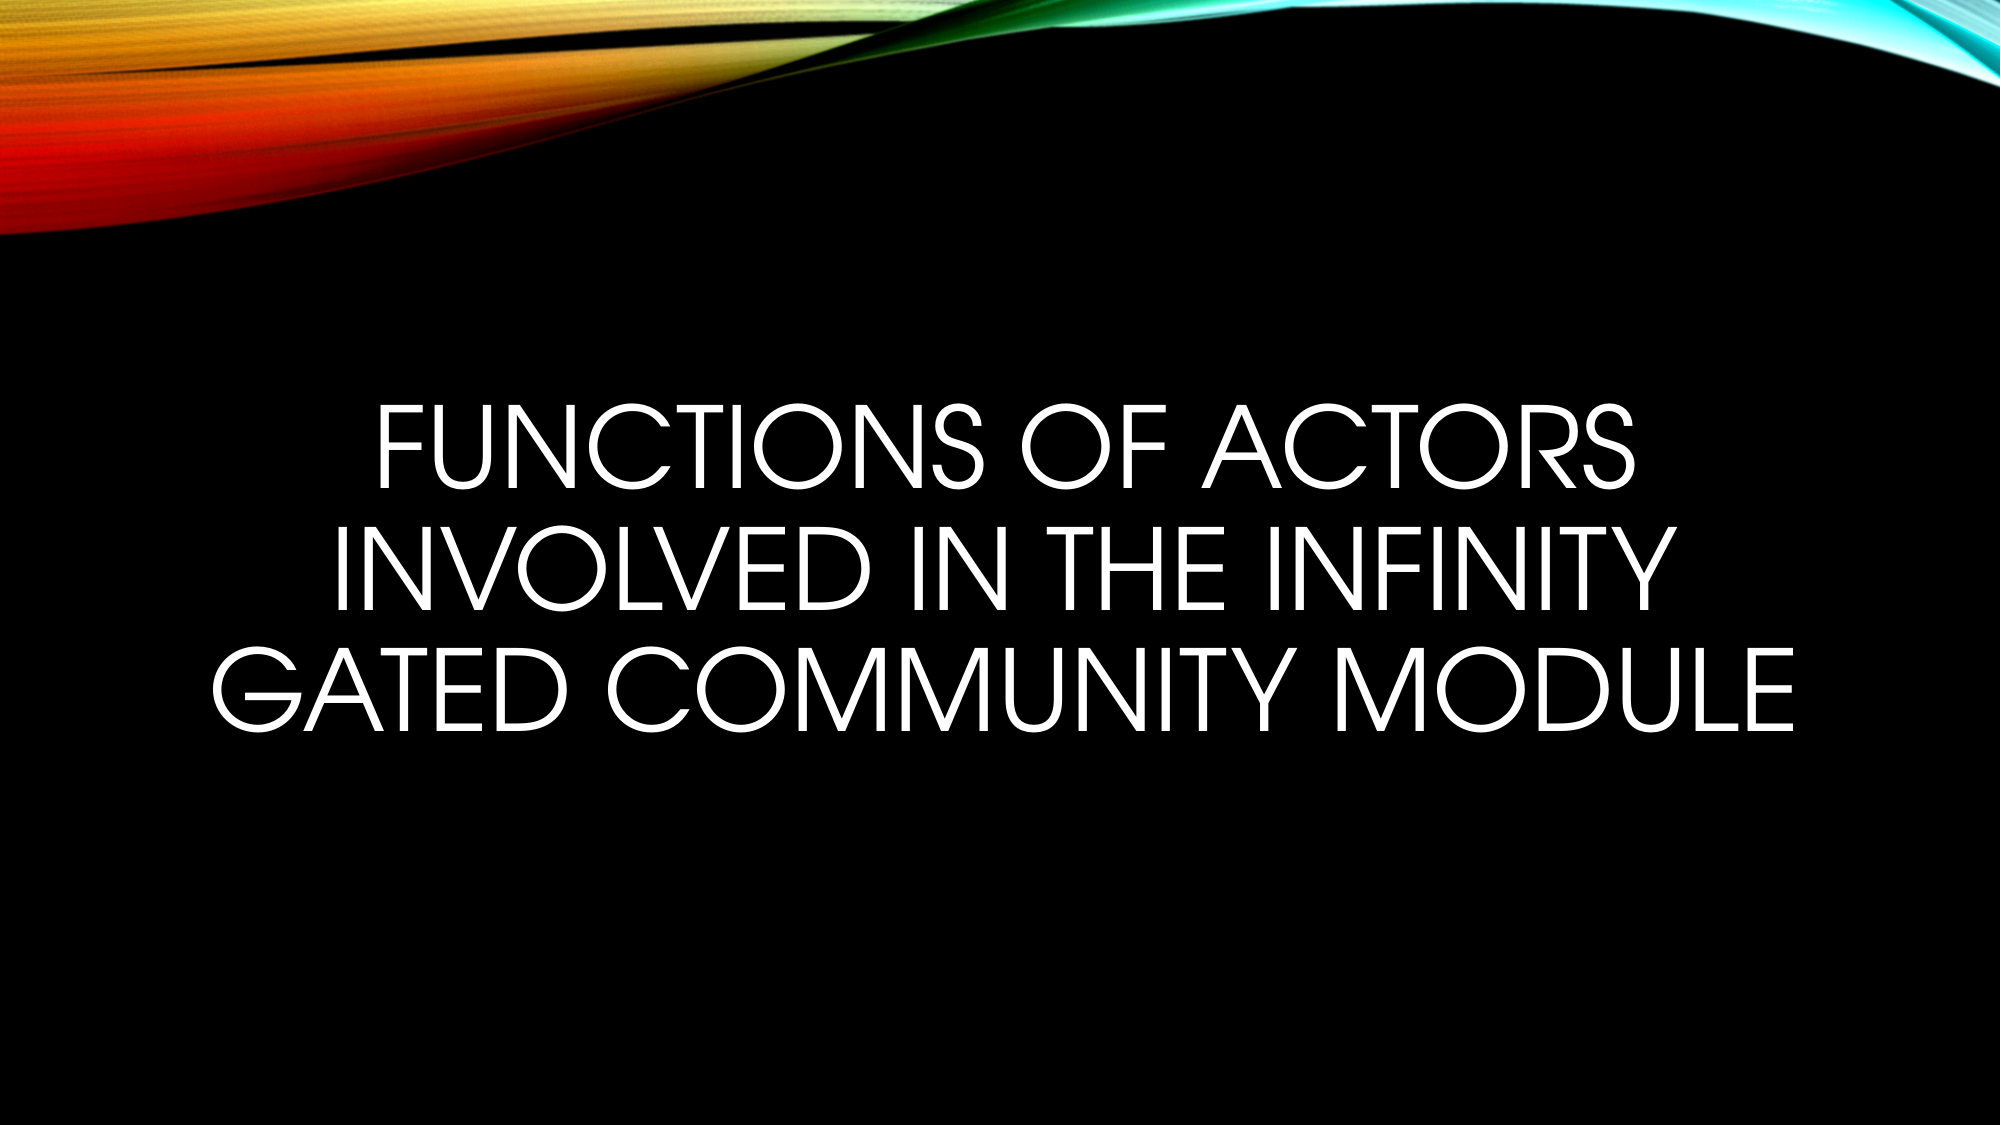

# FUNCTIONS OF ACTORS INVOLVED IN The Infinity Gated community MODULE